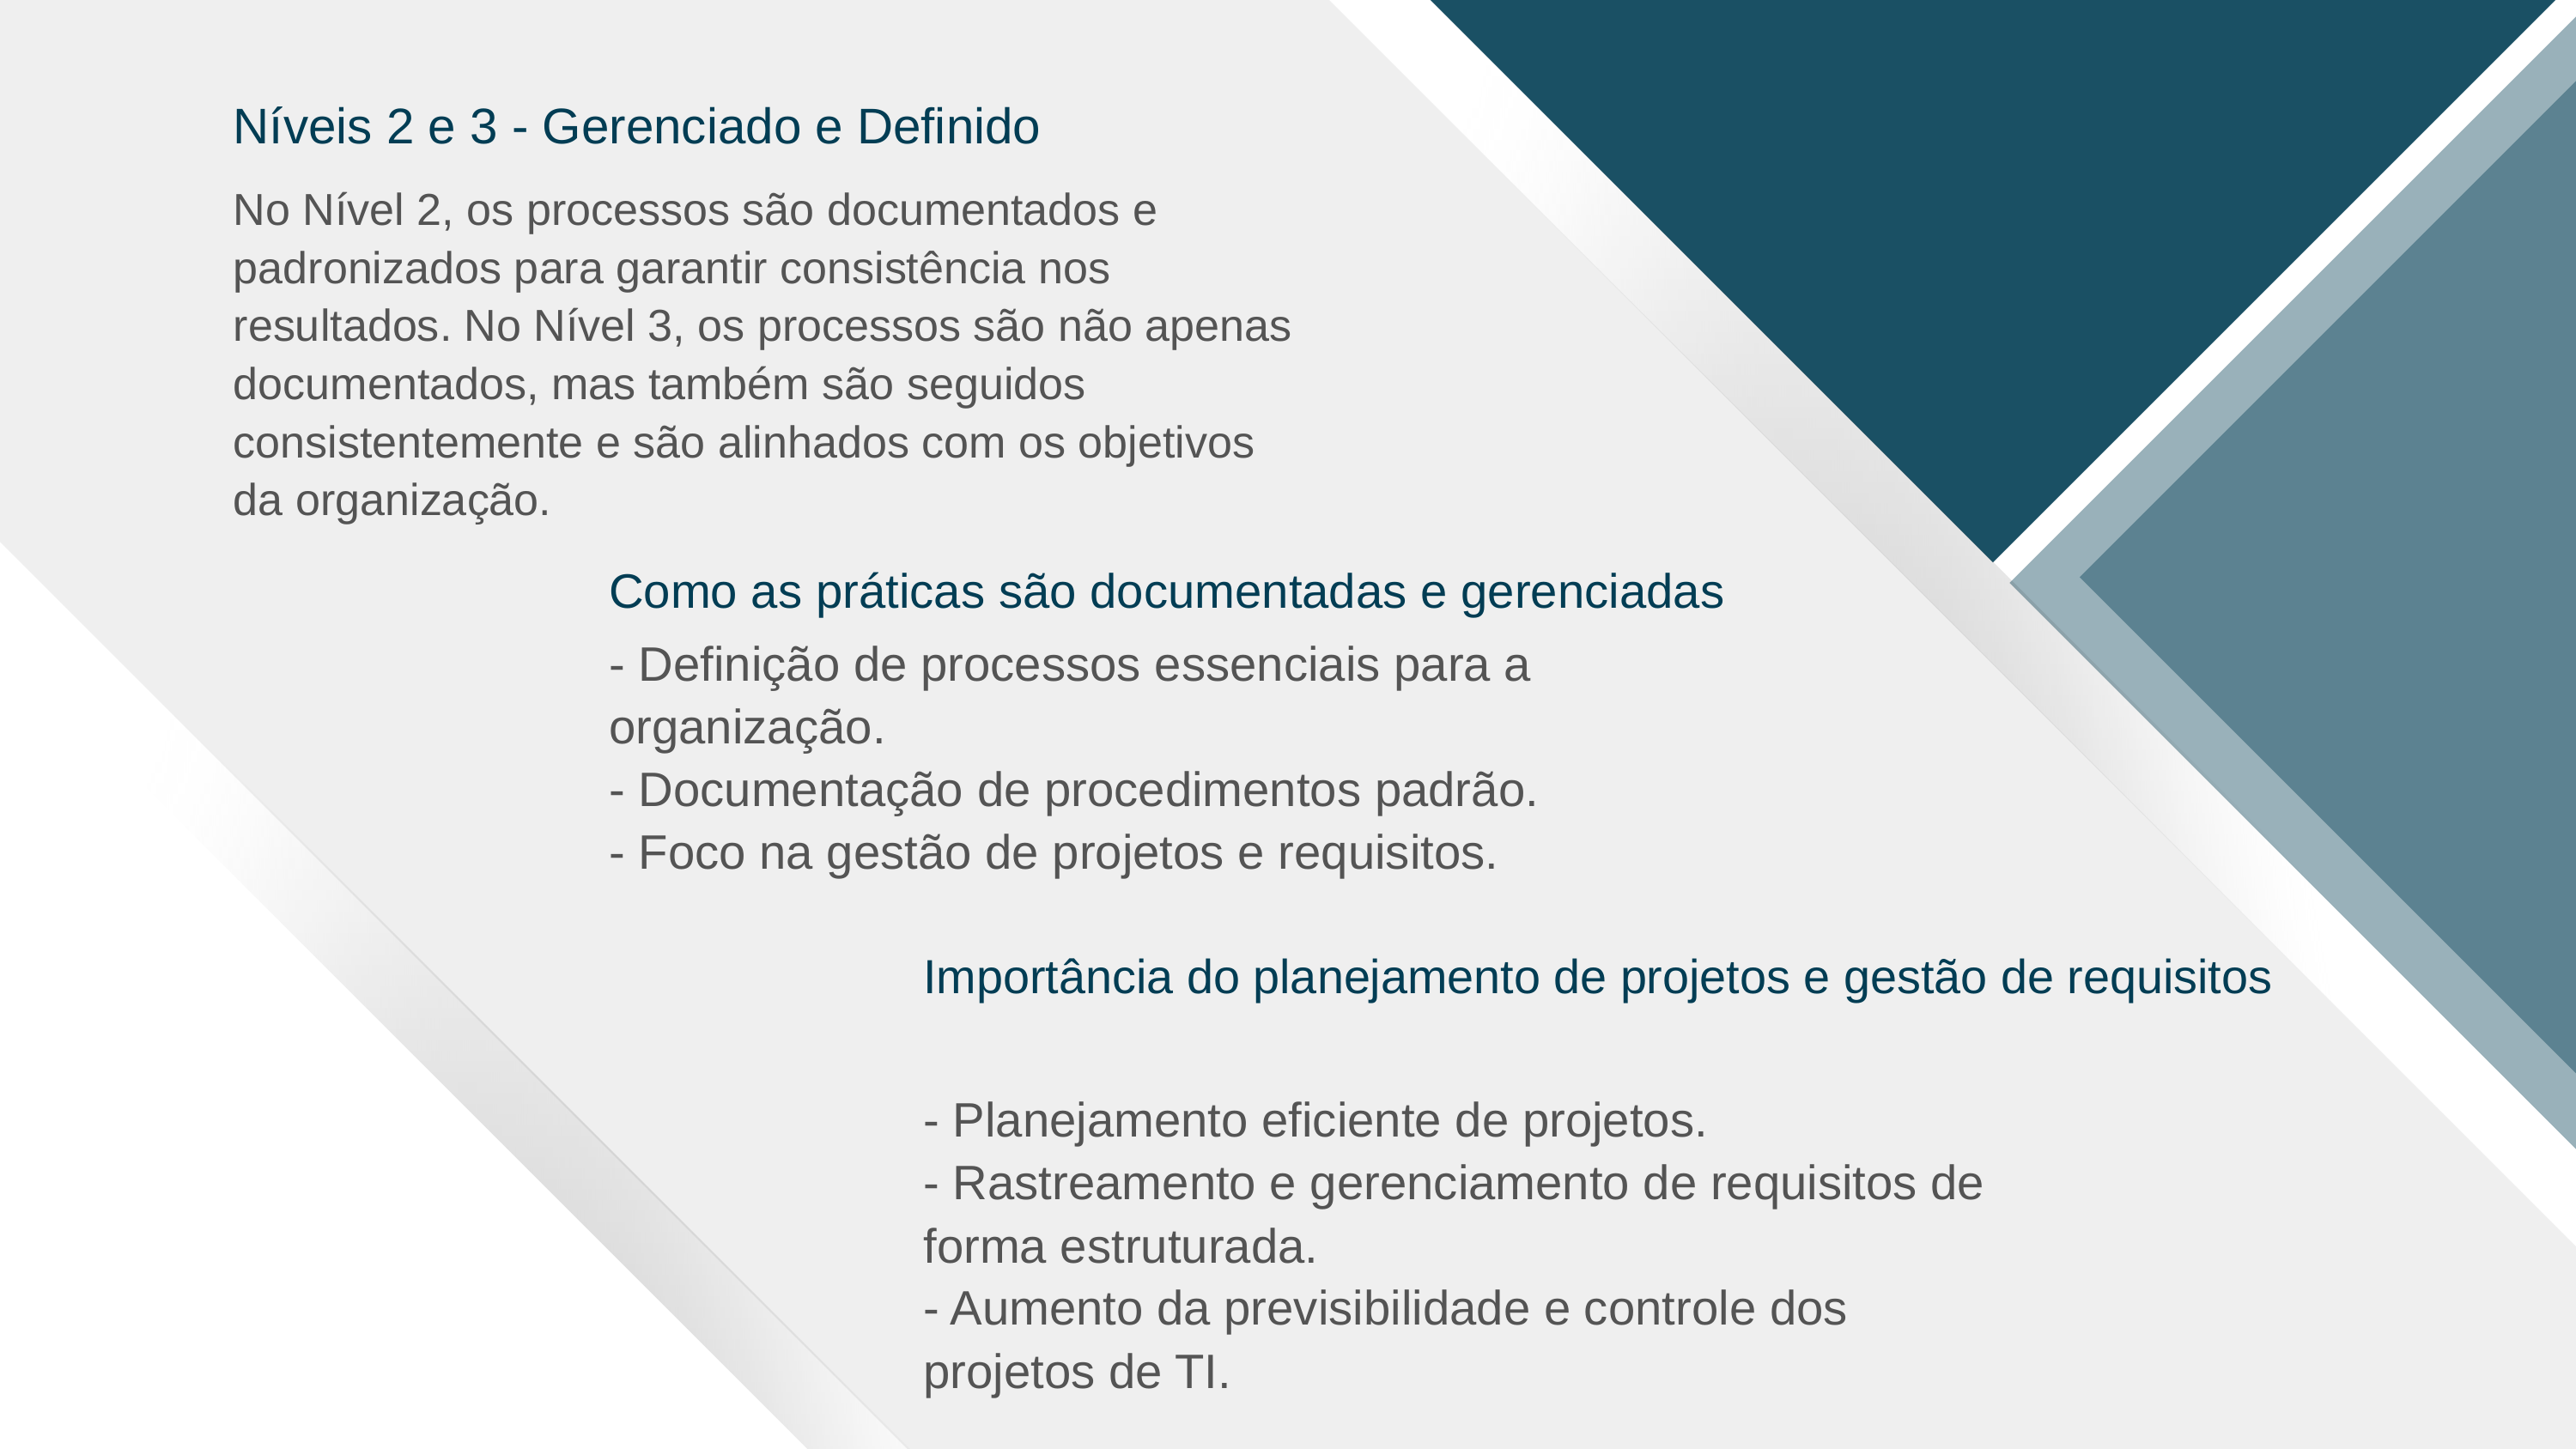

Níveis 2 e 3 - Gerenciado e Definido

No Nível 2, os processos são documentados e padronizados para garantir consistência nos resultados. No Nível 3, os processos são não apenas documentados, mas também são seguidos consistentemente e são alinhados com os objetivos da organização.

Como as práticas são documentadas e gerenciadas
- Definição de processos essenciais para a organização.
- Documentação de procedimentos padrão.
- Foco na gestão de projetos e requisitos.

Importância do planejamento de projetos e gestão de requisitos

- Planejamento eficiente de projetos.
- Rastreamento e gerenciamento de requisitos de forma estruturada.
- Aumento da previsibilidade e controle dos projetos de TI.